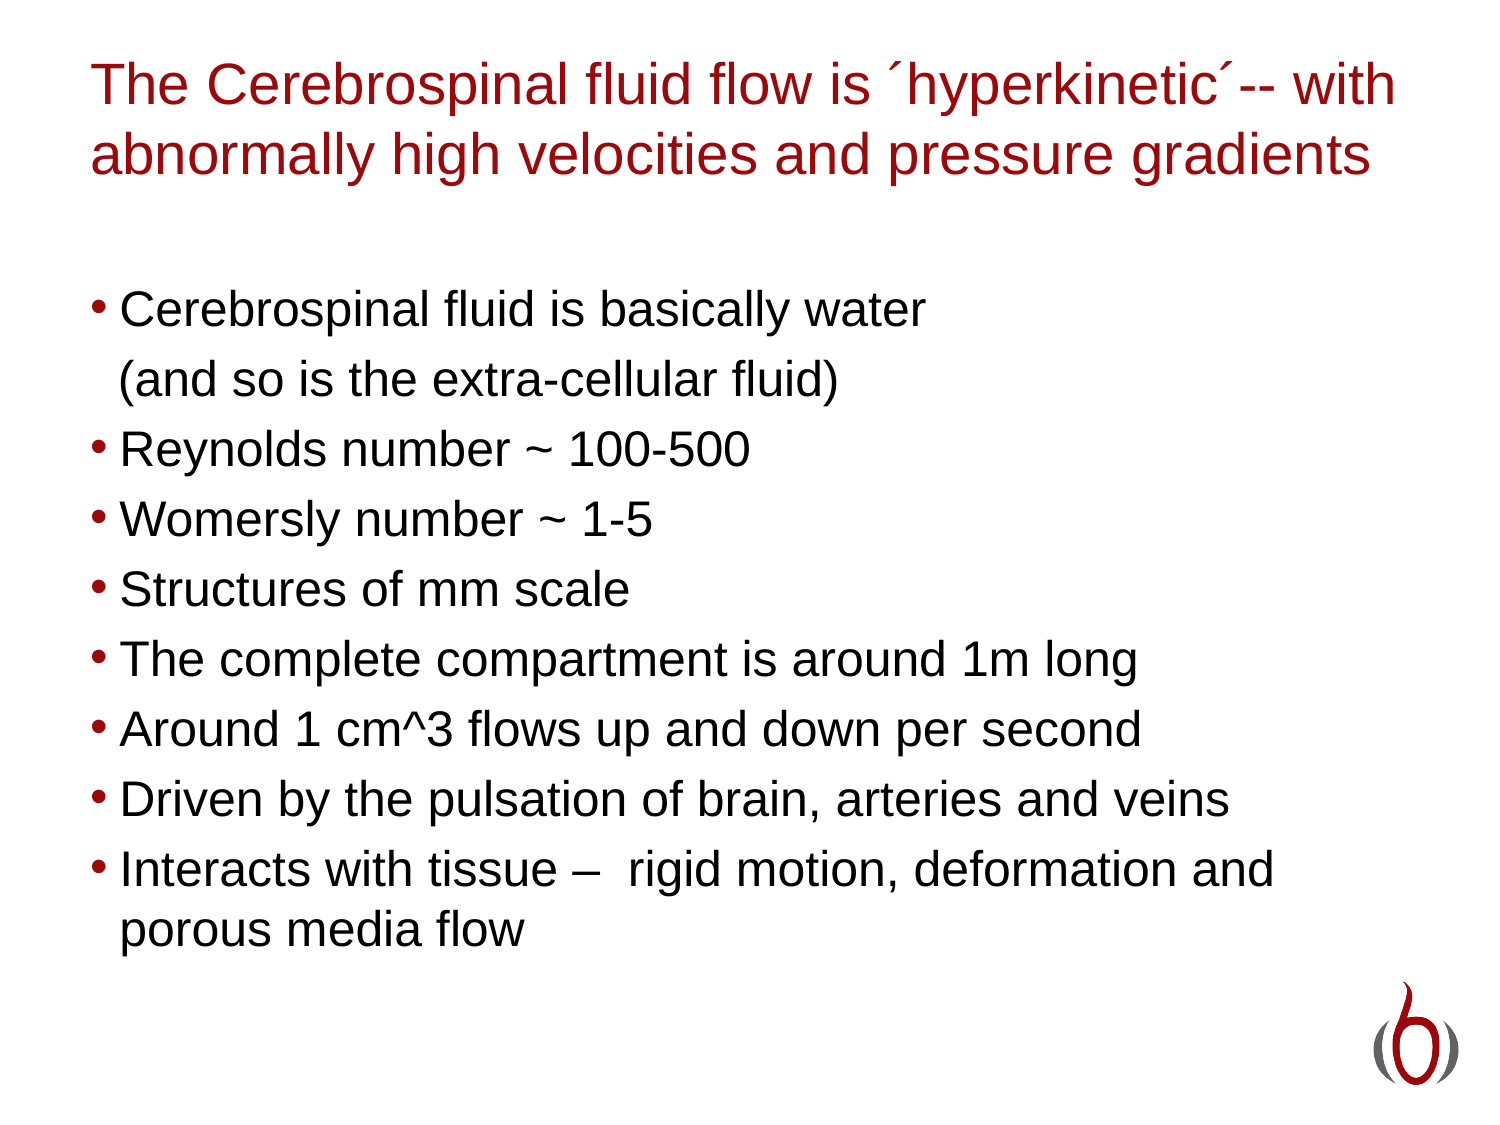

# The Cerebrospinal fluid flow is ´hyperkinetic´-- with abnormally high velocities and pressure gradients

Cerebrospinal fluid is basically water
  (and so is the extra-cellular fluid)
Reynolds number ~ 100-500
Womersly number ~ 1-5
Structures of mm scale
The complete compartment is around 1m long
Around 1 cm^3 flows up and down per second
Driven by the pulsation of brain, arteries and veins
Interacts with tissue –  rigid motion, deformation and porous media flow